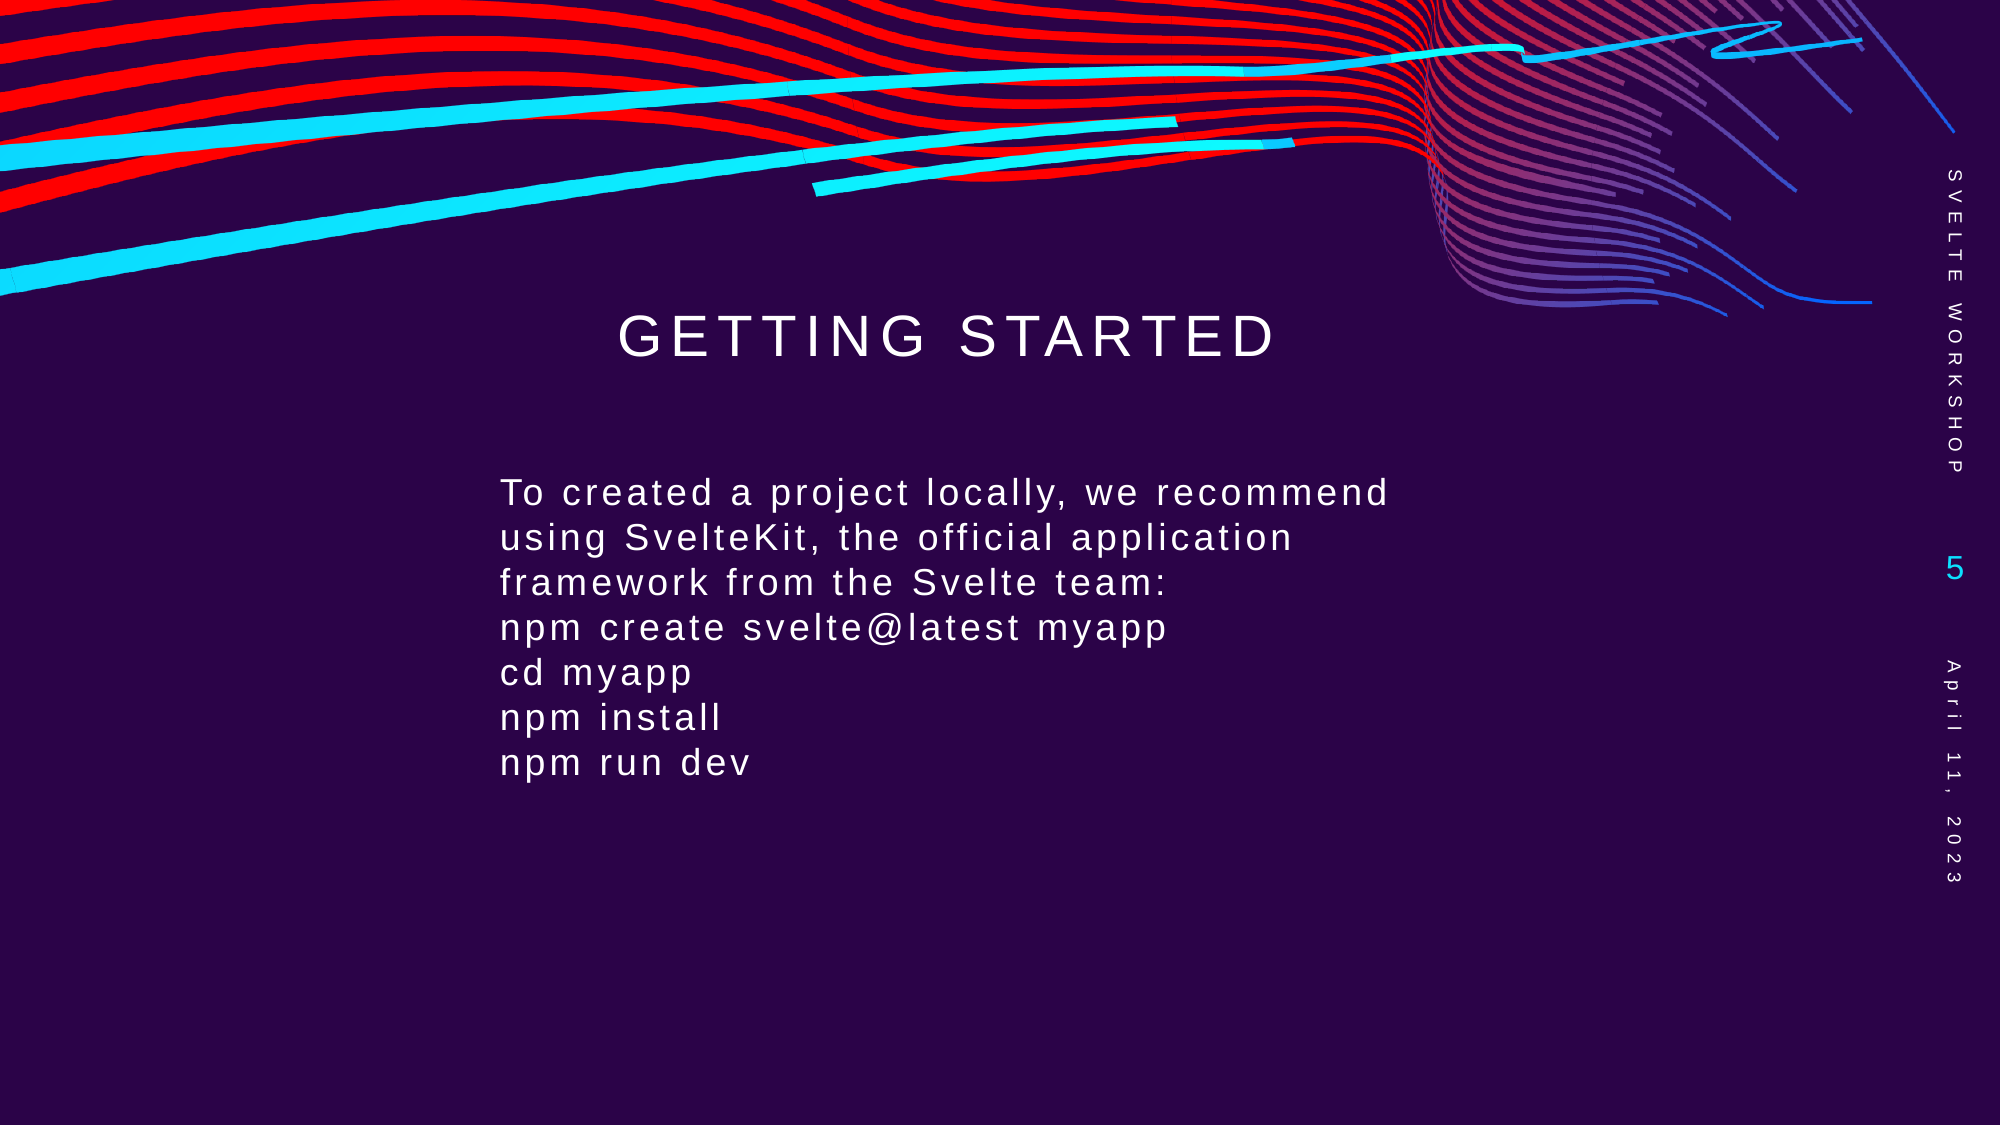

SVELTE WORKSHOP
# GETTING STARTED
To created a project locally, we recommend using SvelteKit, the official application framework from the Svelte team:
npm create svelte@latest myapp
cd myapp
npm install
npm run dev
5
April 11, 2023